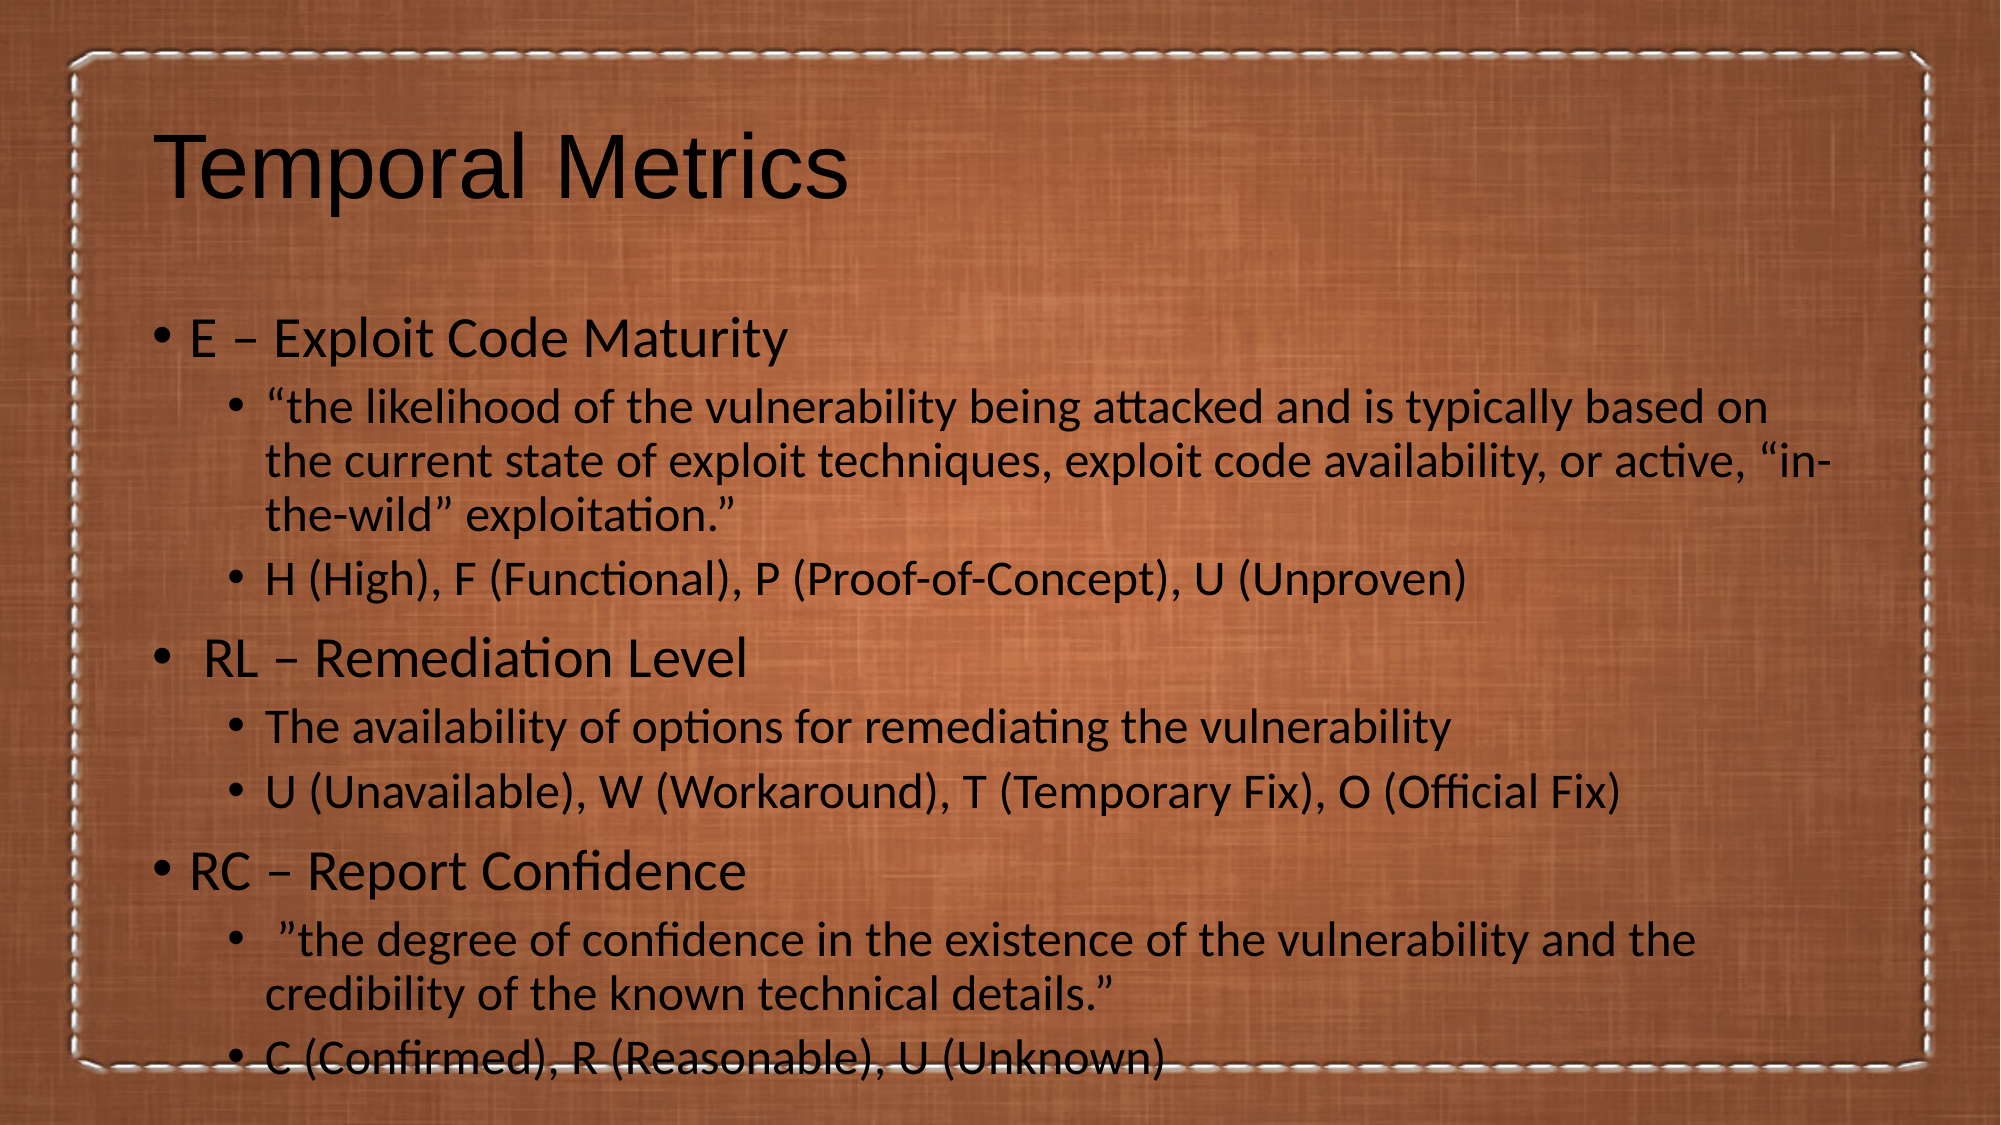

# Temporal Metrics
E – Exploit Code Maturity
“the likelihood of the vulnerability being attacked and is typically based on the current state of exploit techniques, exploit code availability, or active, “in-the-wild” exploitation.”
H (High), F (Functional), P (Proof-of-Concept), U (Unproven)
 RL – Remediation Level
The availability of options for remediating the vulnerability
U (Unavailable), W (Workaround), T (Temporary Fix), O (Official Fix)
RC – Report Confidence
 ”the degree of confidence in the existence of the vulnerability and the credibility of the known technical details.”
C (Confirmed), R (Reasonable), U (Unknown)